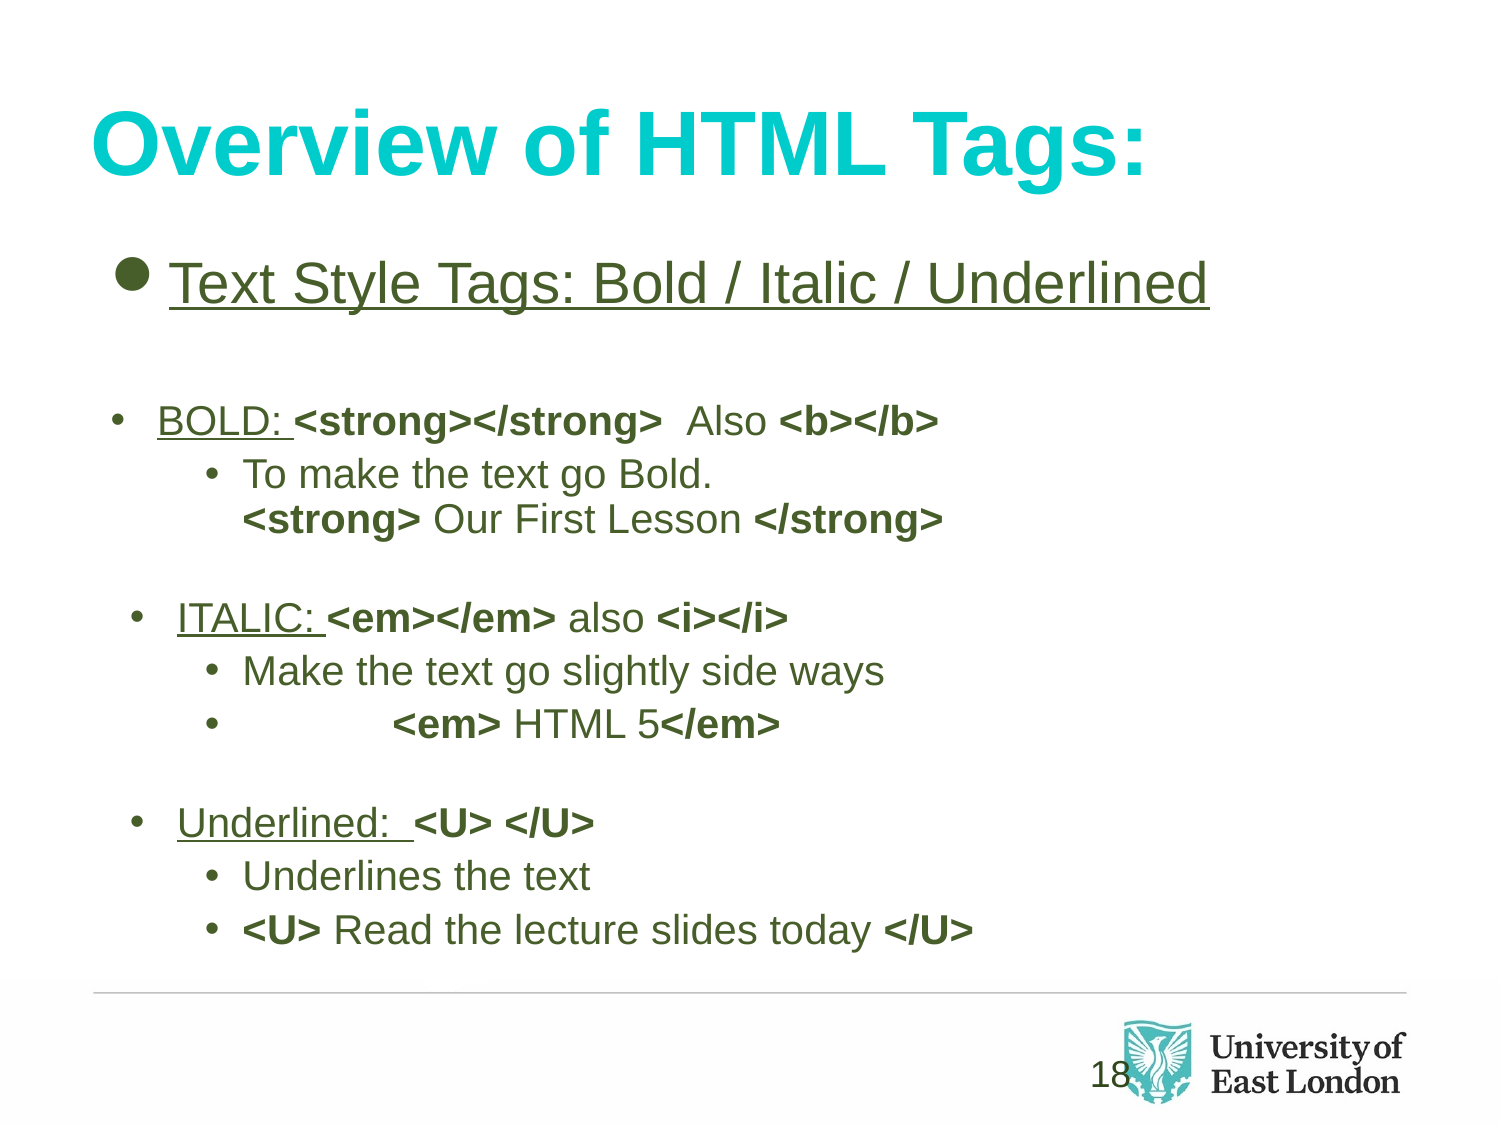

# Overview of HTML Tags:
Text Style Tags: Bold / Italic / Underlined

BOLD: <strong></strong>  Also <b></b>
To make the text go Bold.
<strong> Our First Lesson </strong>
ITALIC: <em></em> also <i></i>
Make the text go slightly side ways
	<em> HTML 5</em>
Underlined:  <U> </U>
Underlines the text
<U> Read the lecture slides today </U>

18